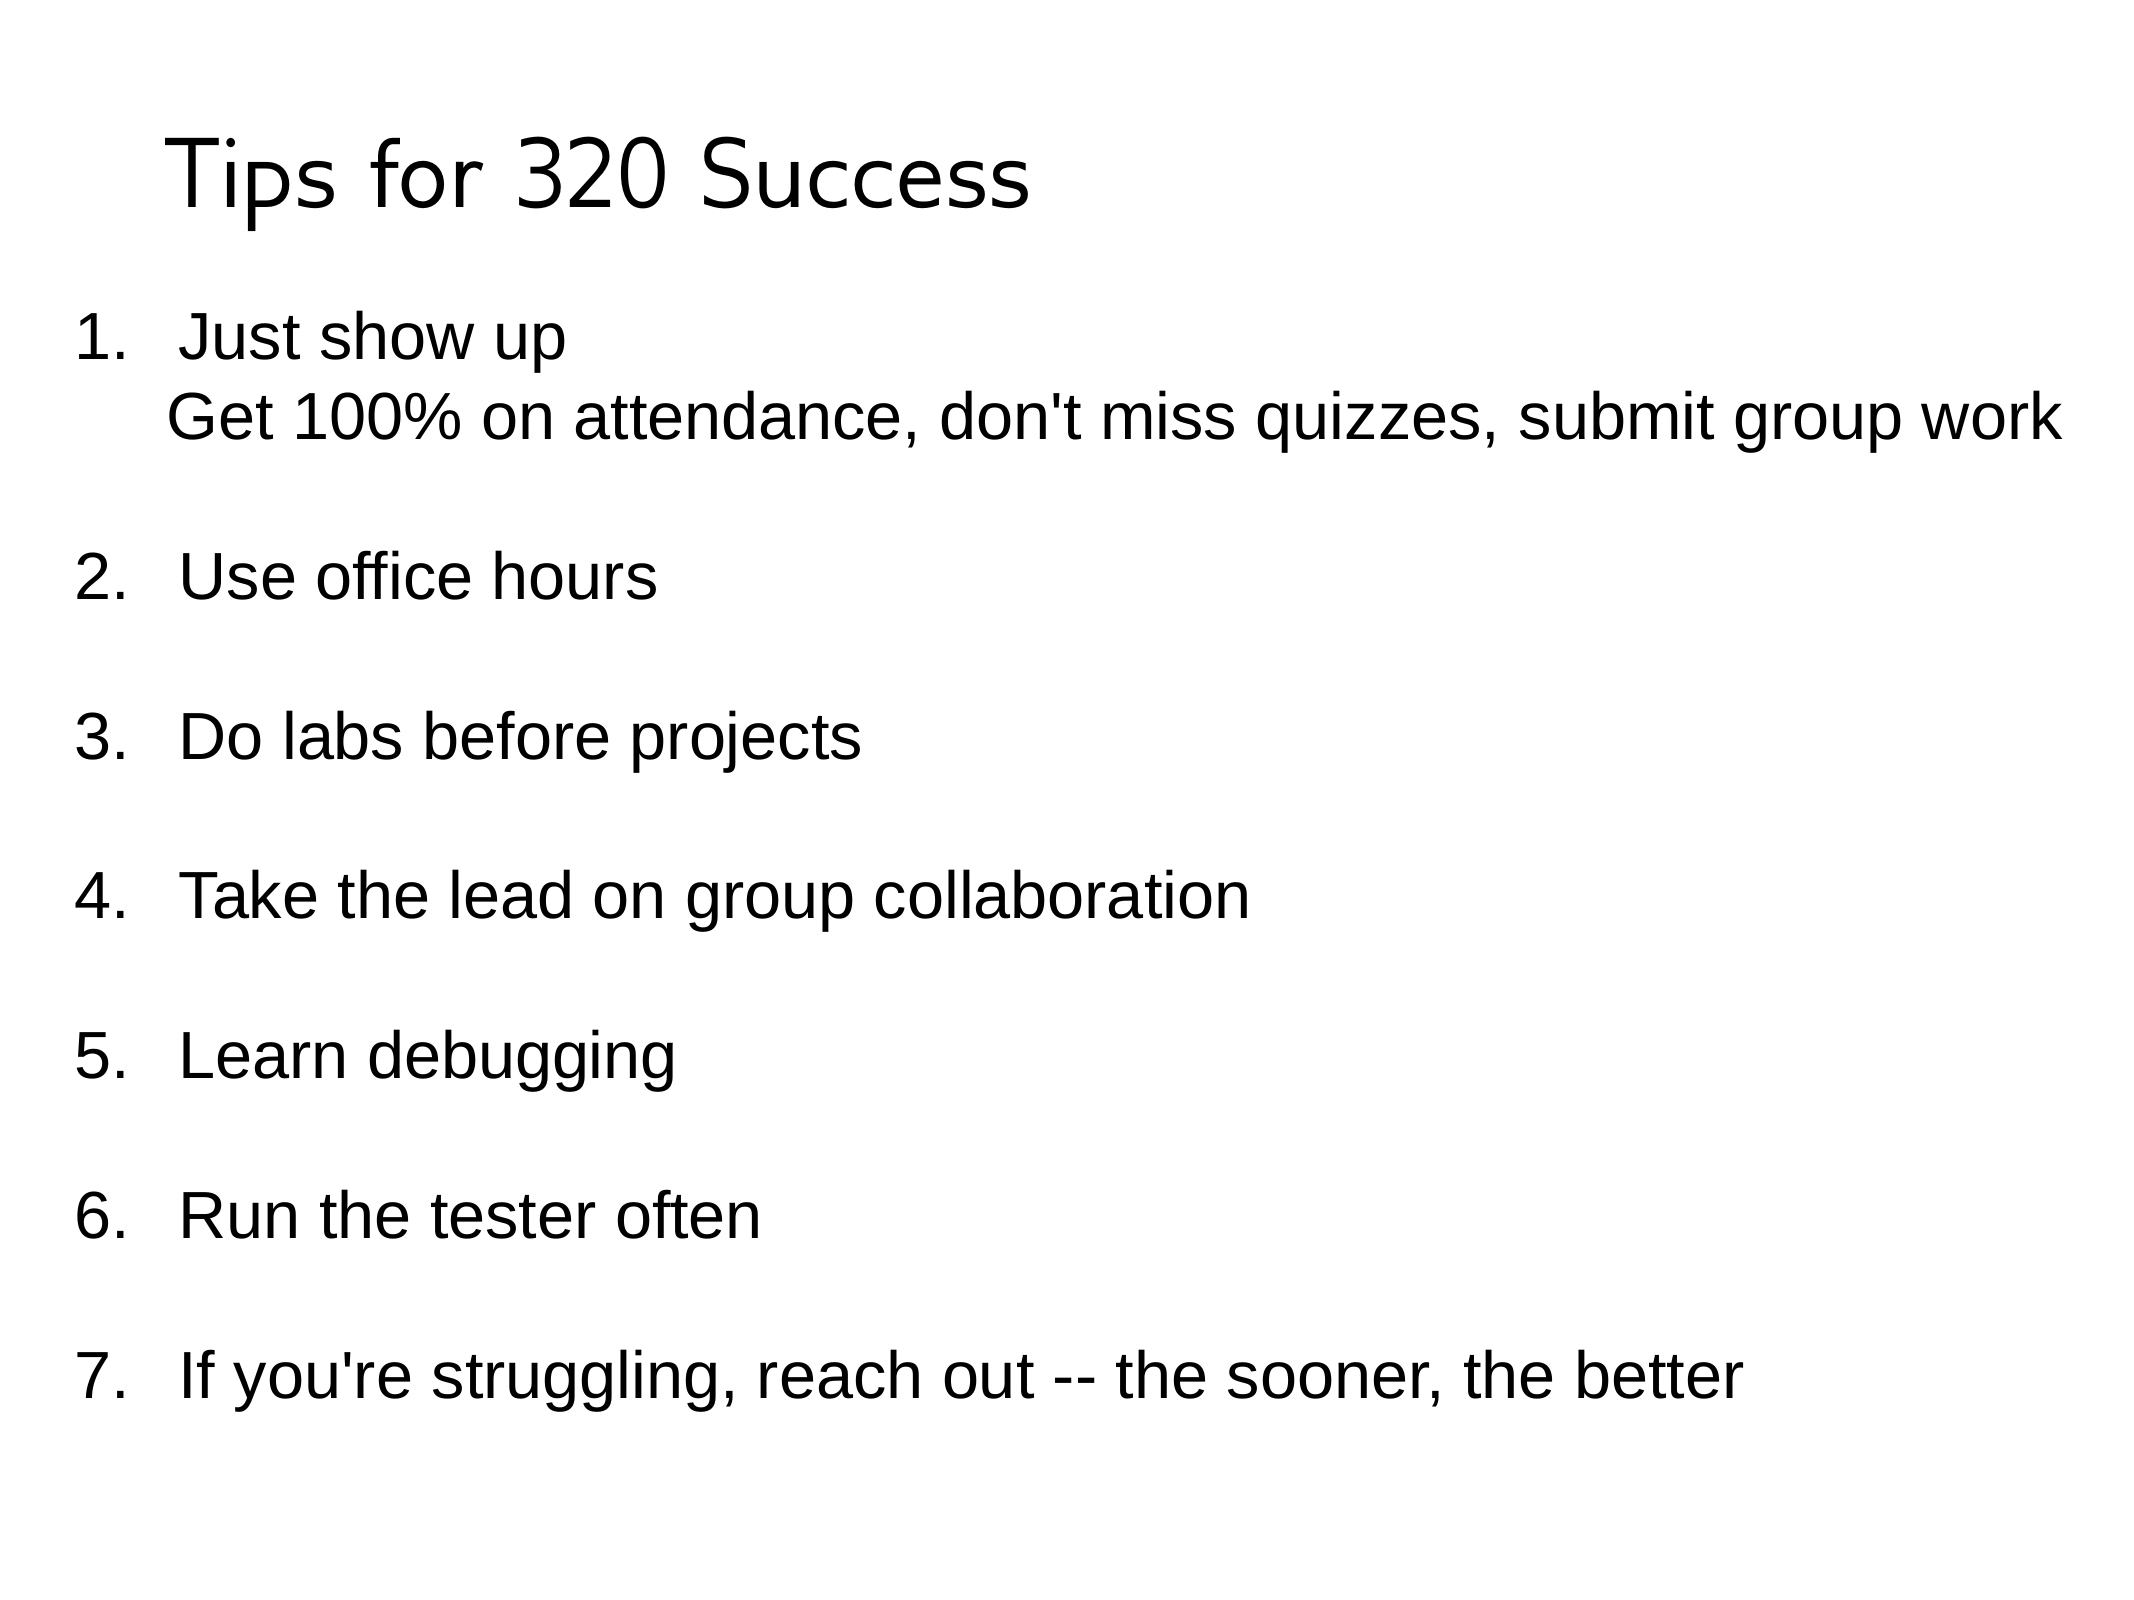

# Tips for 320 Success
Just show up
     Get 100% on attendance, don't miss quizzes, submit group work

Use office hours

Do labs before projects

Take the lead on group collaboration

Learn debugging
Run the tester often

If you're struggling, reach out -- the sooner, the better